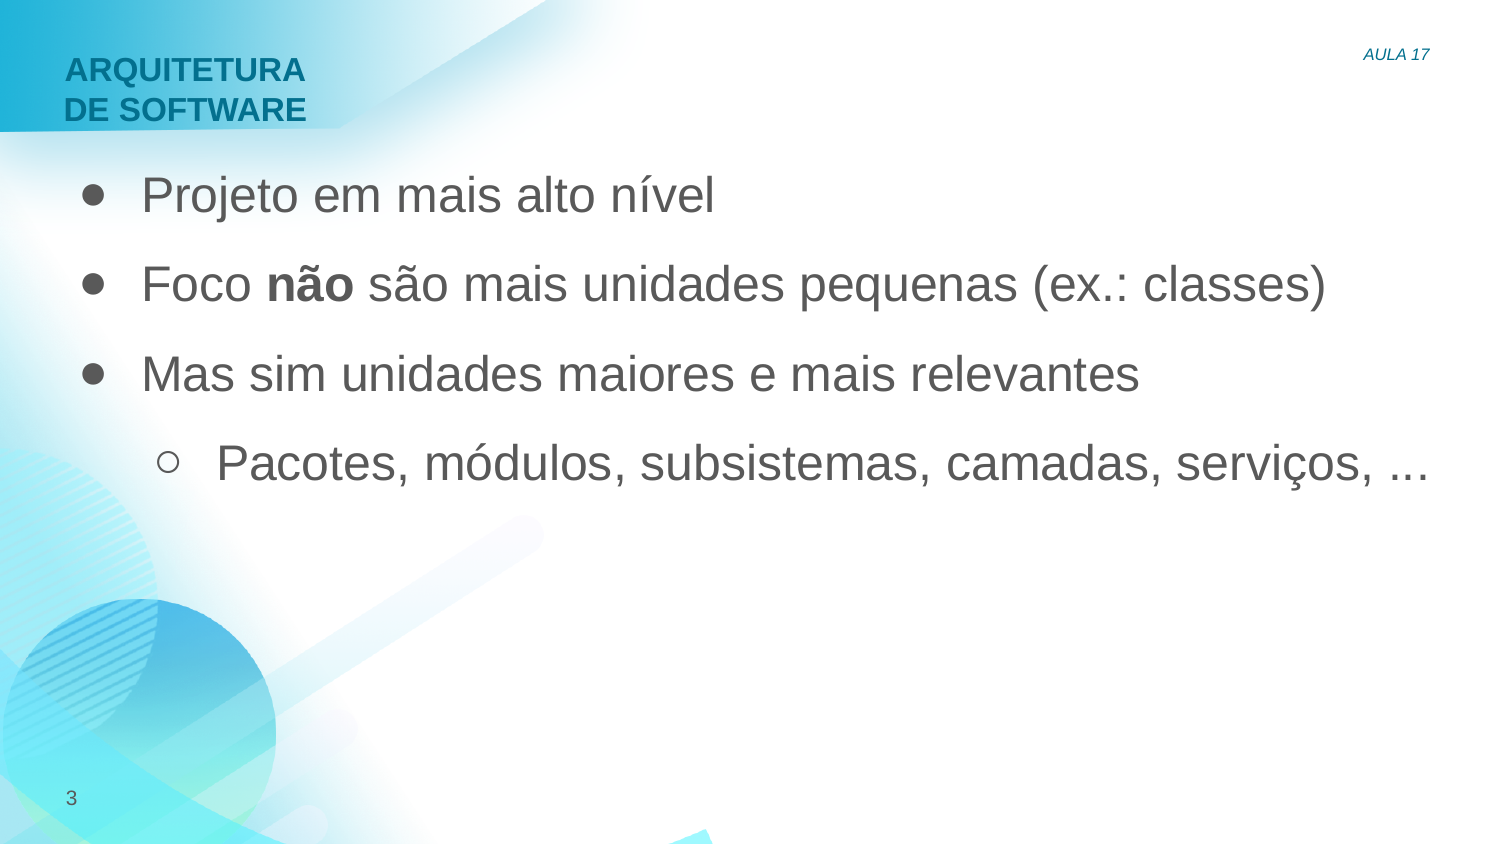

ARQUITETURA
DE SOFTWARE
AULA 17
Projeto em mais alto nível
Foco não são mais unidades pequenas (ex.: classes)
Mas sim unidades maiores e mais relevantes
Pacotes, módulos, subsistemas, camadas, serviços, ...
3